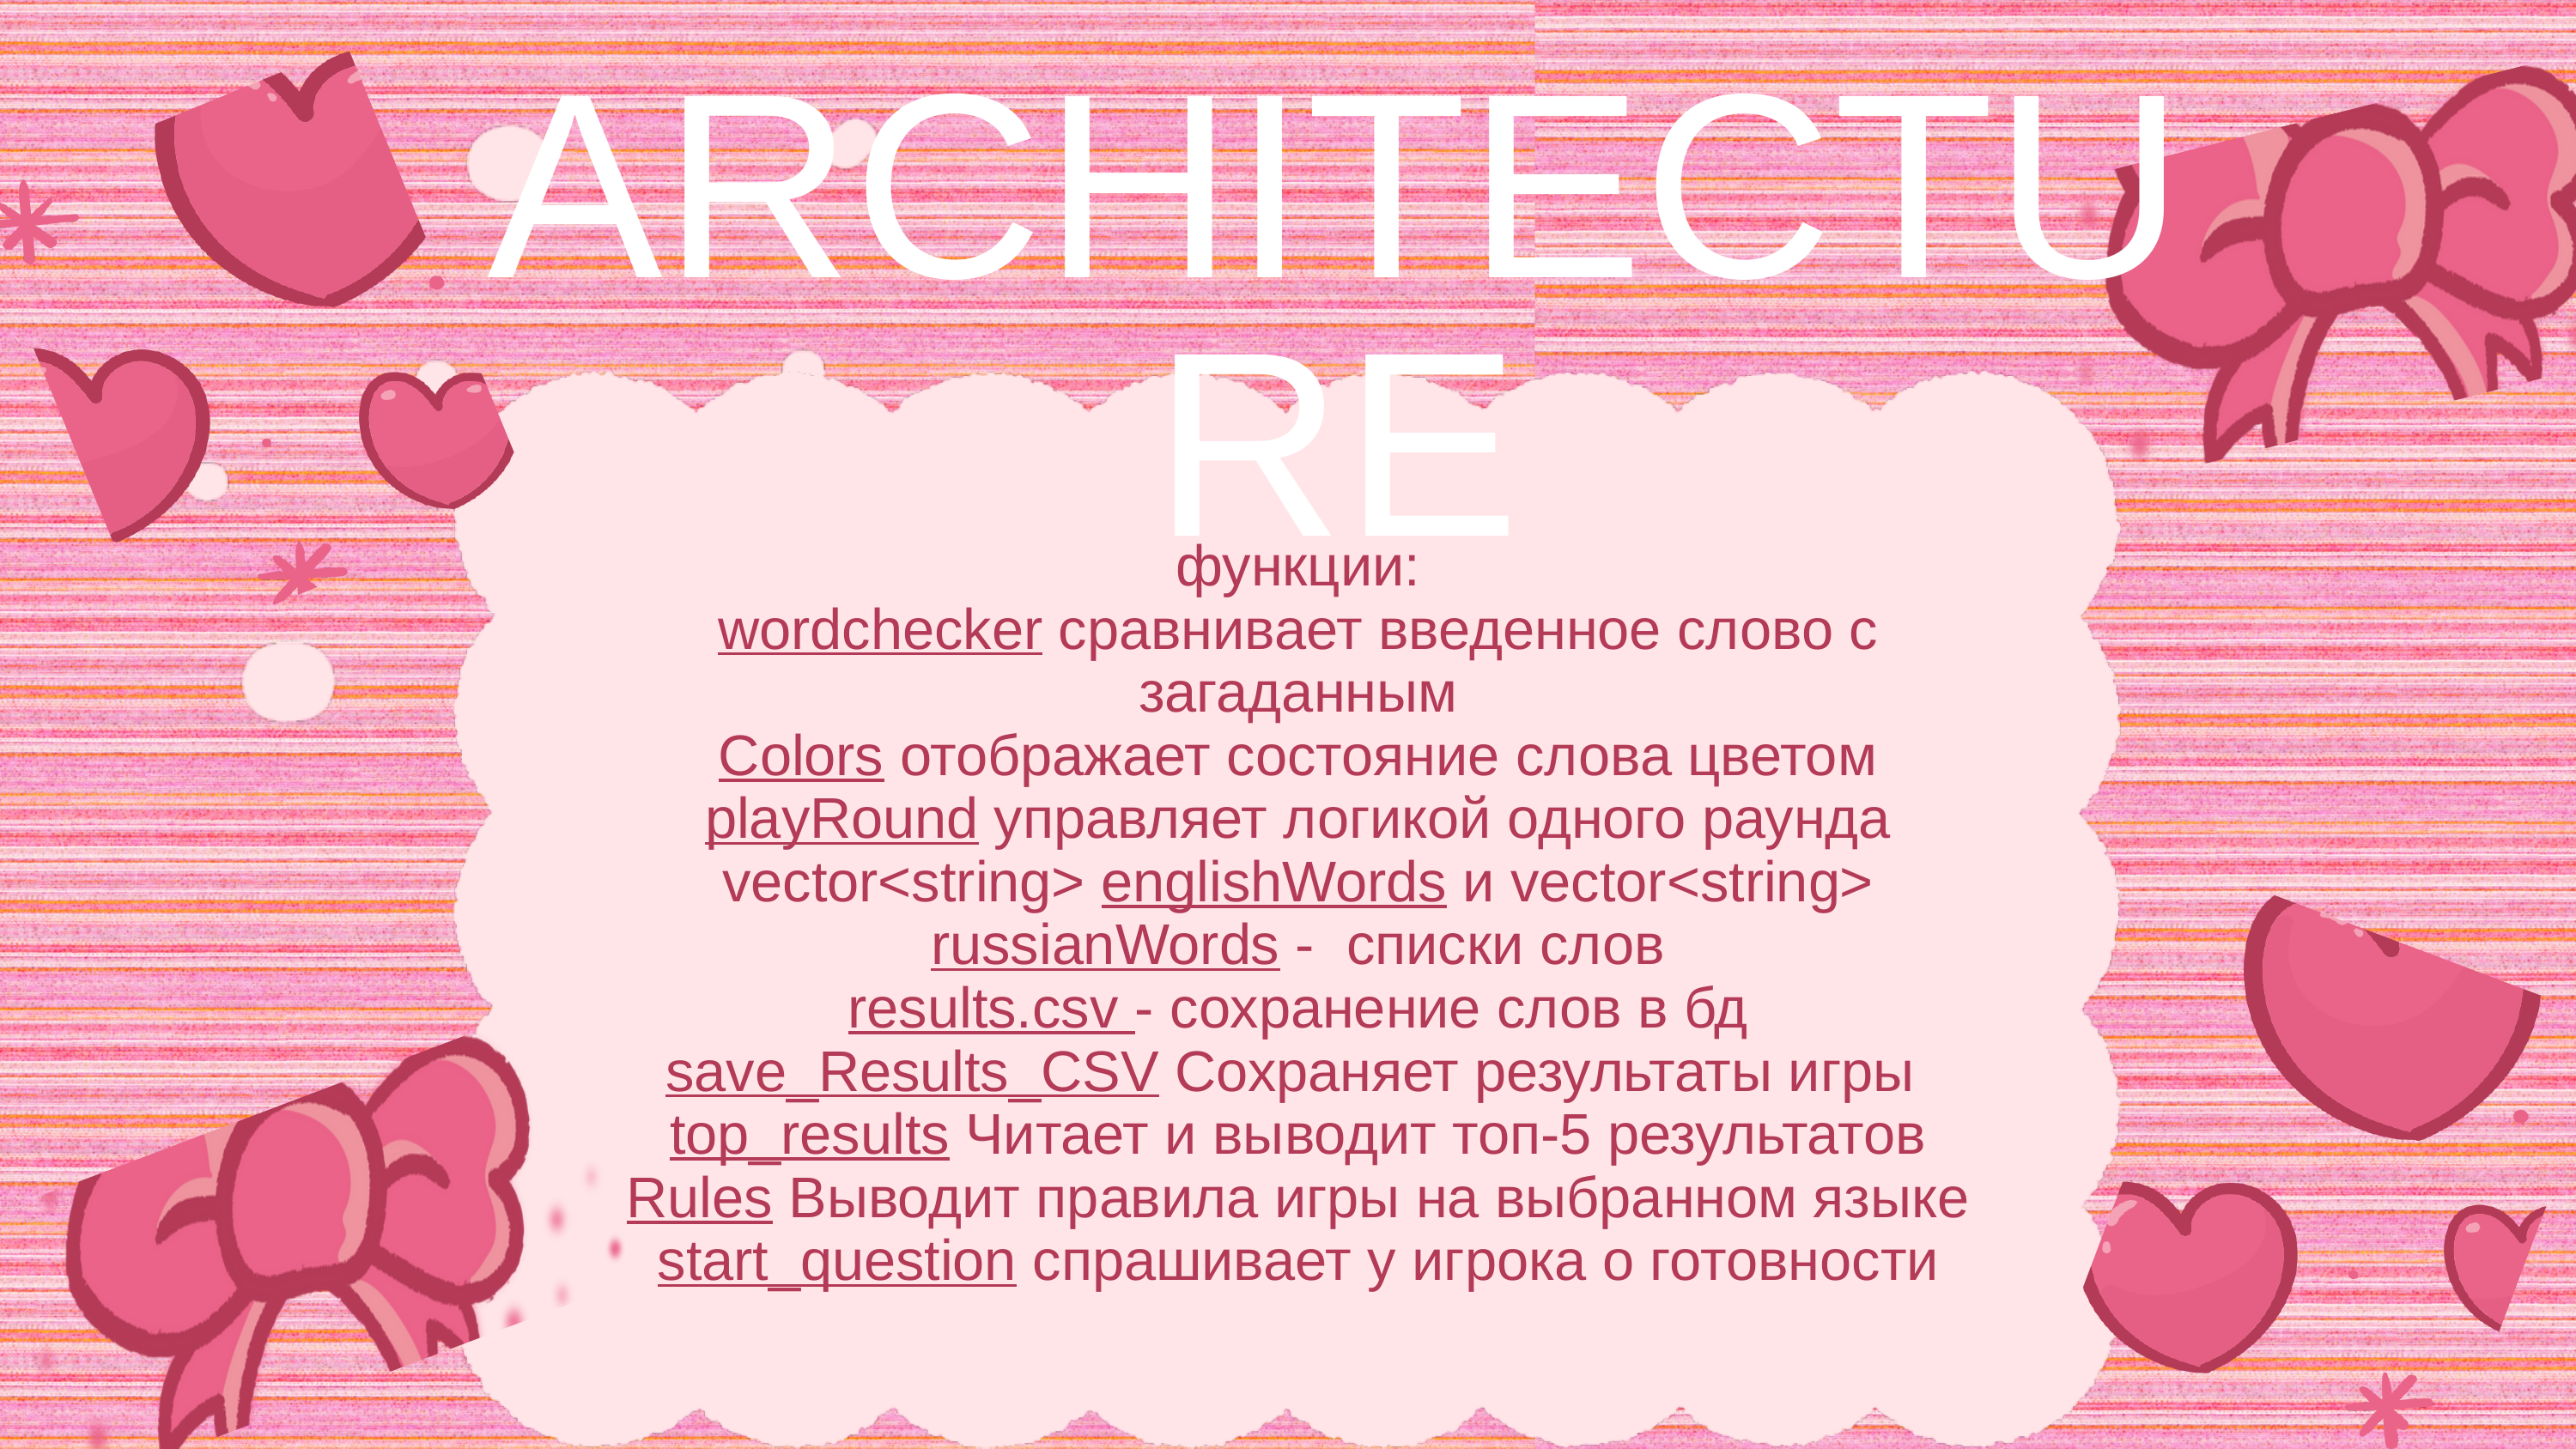

ARCHITECTURE

функции:
wordchecker сравнивает введенное слово с загаданным
Colors отображает состояние слова цветом
playRound управляет логикой одного раунда
vector<string> englishWords и vector<string> russianWords -  списки слов
results.csv - сохранение слов в бд
save_Results_CSV Сохраняет результаты игры
top_results Читает и выводит топ-5 результатов
Rules Выводит правила игры на выбранном языке
start_question спрашивает у игрока о готовности